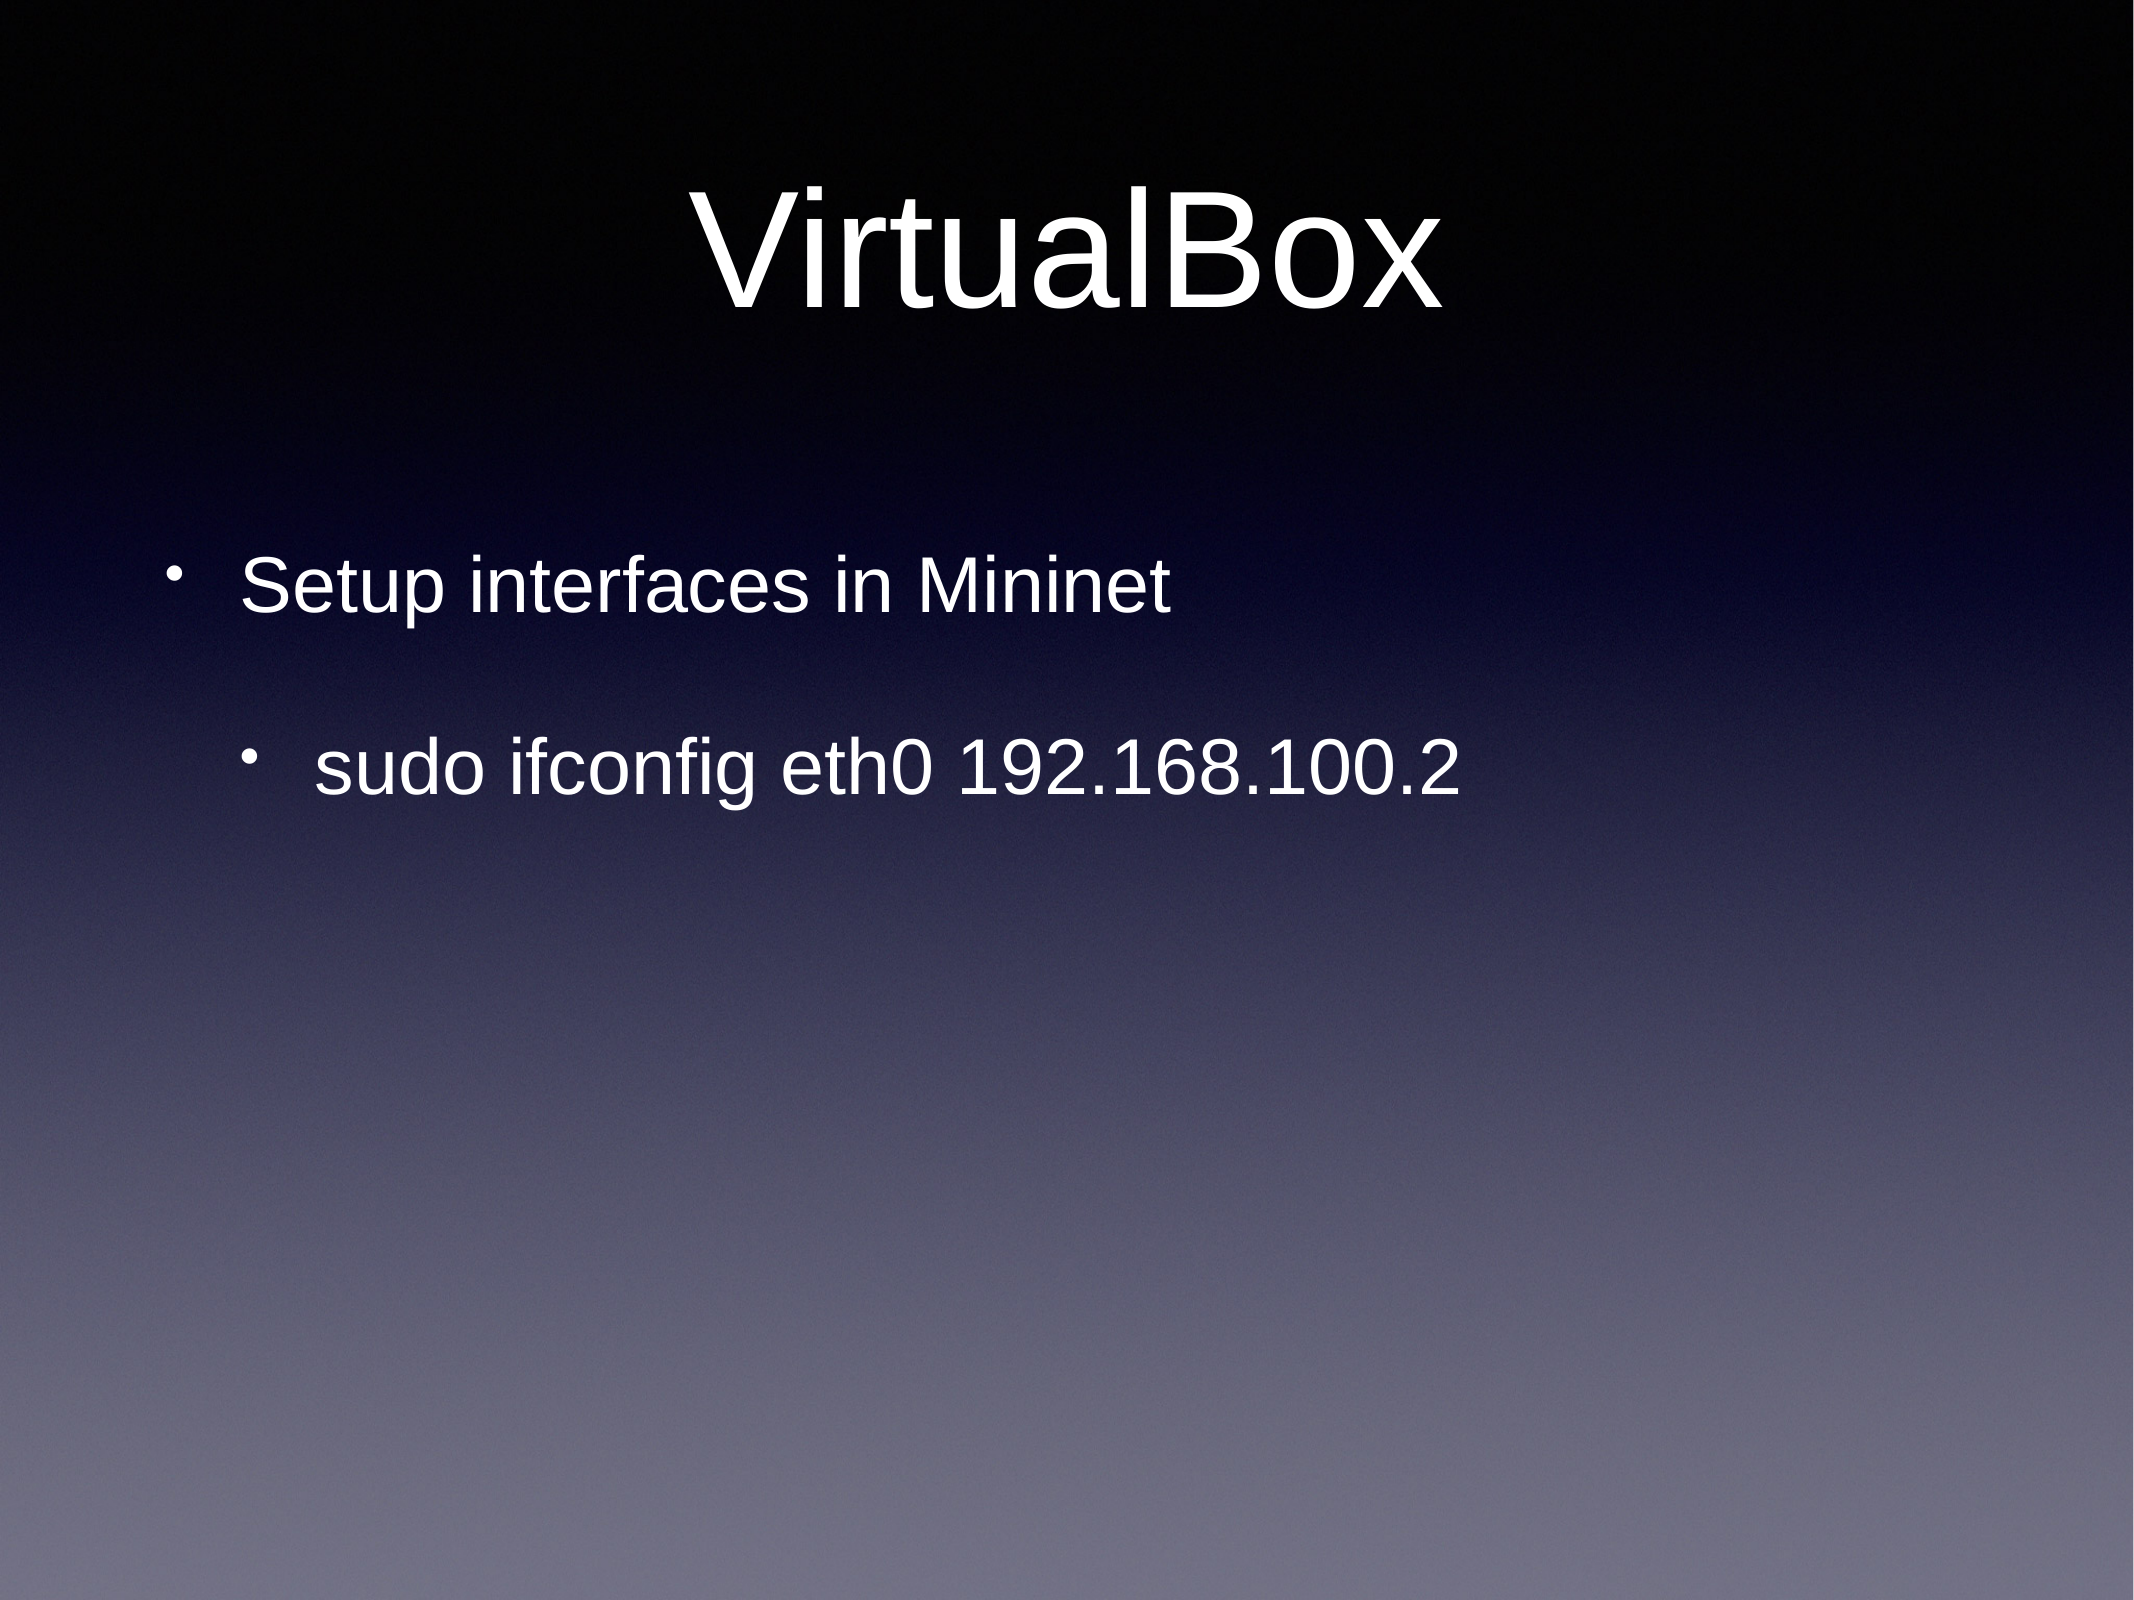

# VirtualBox
Setup interfaces in Mininet
sudo ifconfig eth0 192.168.100.2